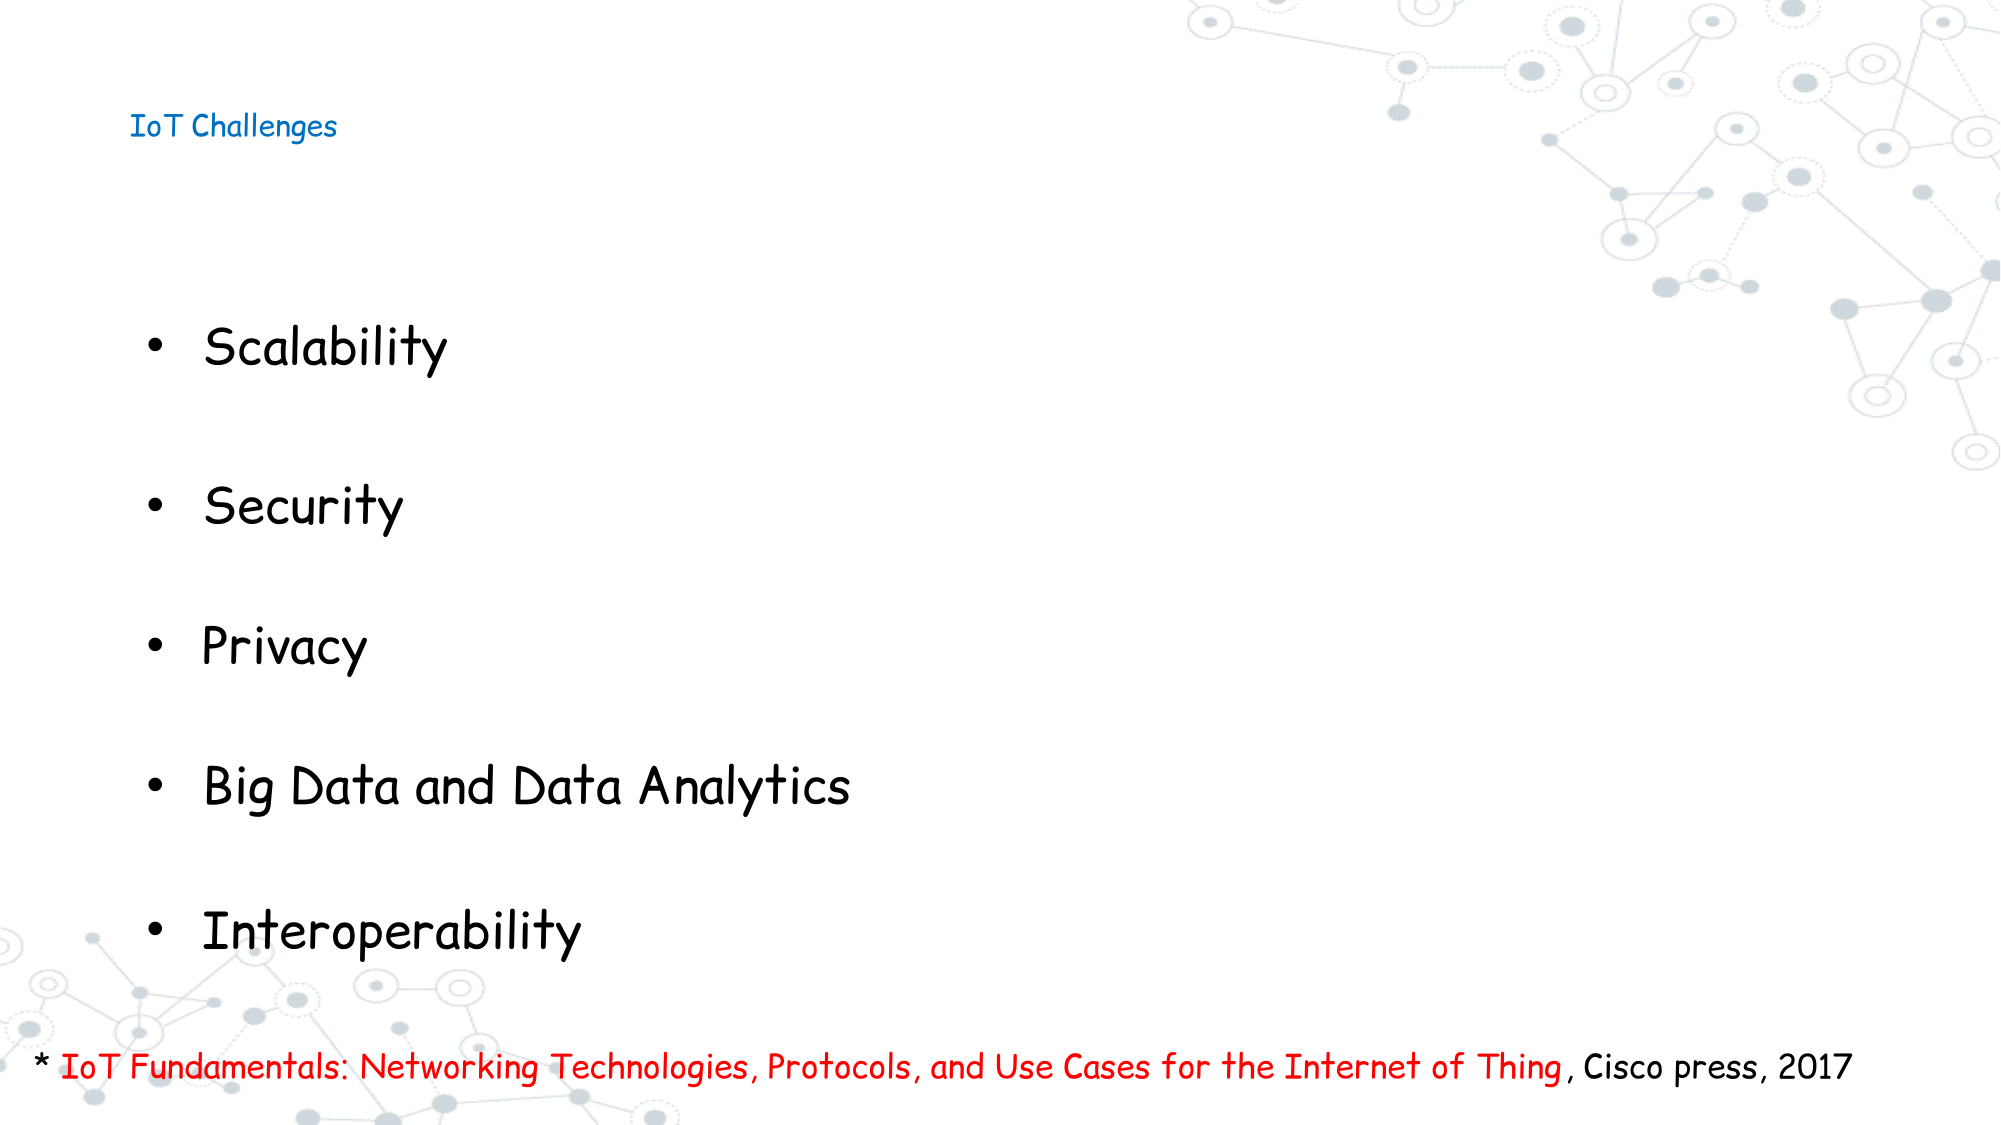

# IoT Challenges

Scalability

Security

Privacy

Big Data and Data Analytics

Interoperability

* IoT Fundamentals: Networking Technologies, Protocols, and Use Cases for the Internet of Thing, Cisco press, 2017